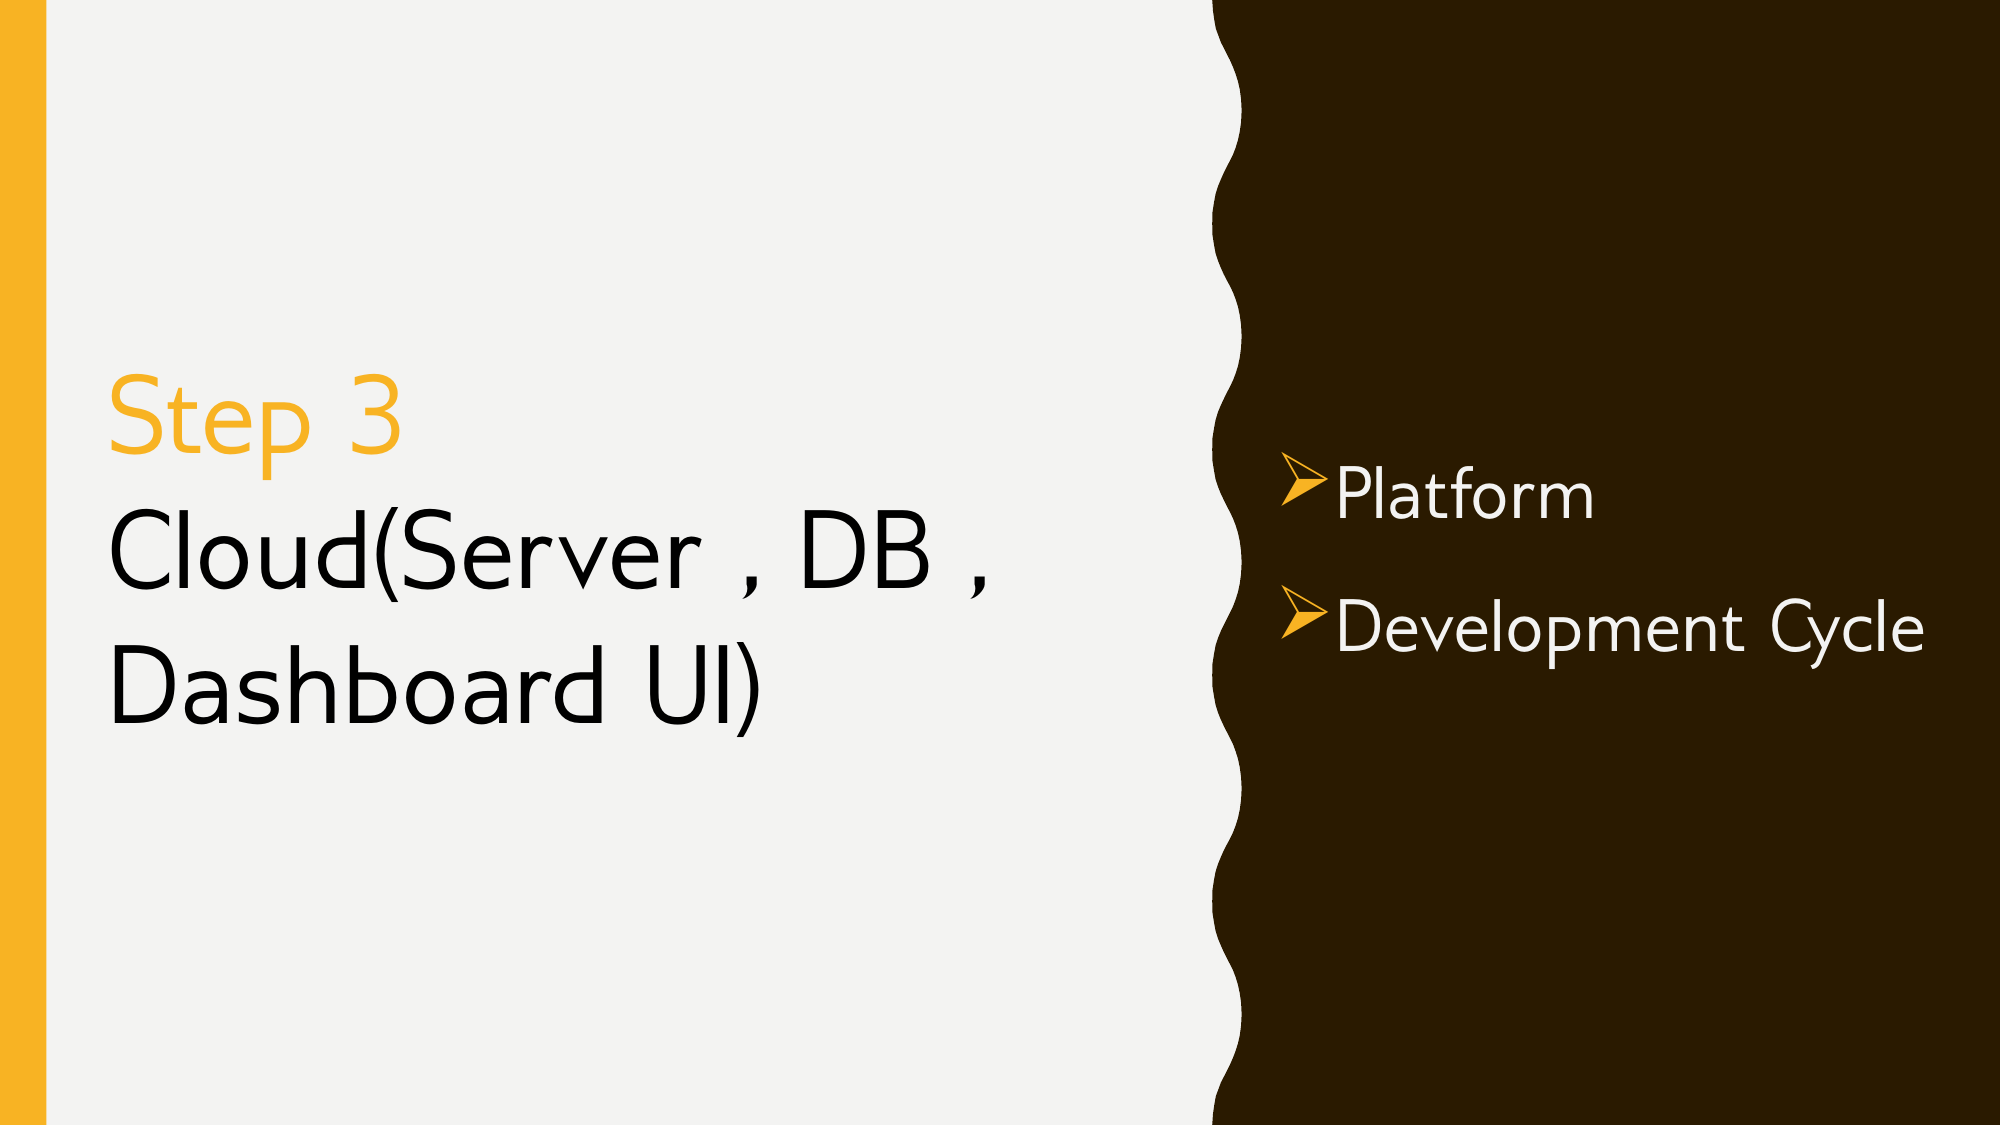

Step 3
Cloud(Server , DB , Dashboard UI)
Platform
Development Cycle